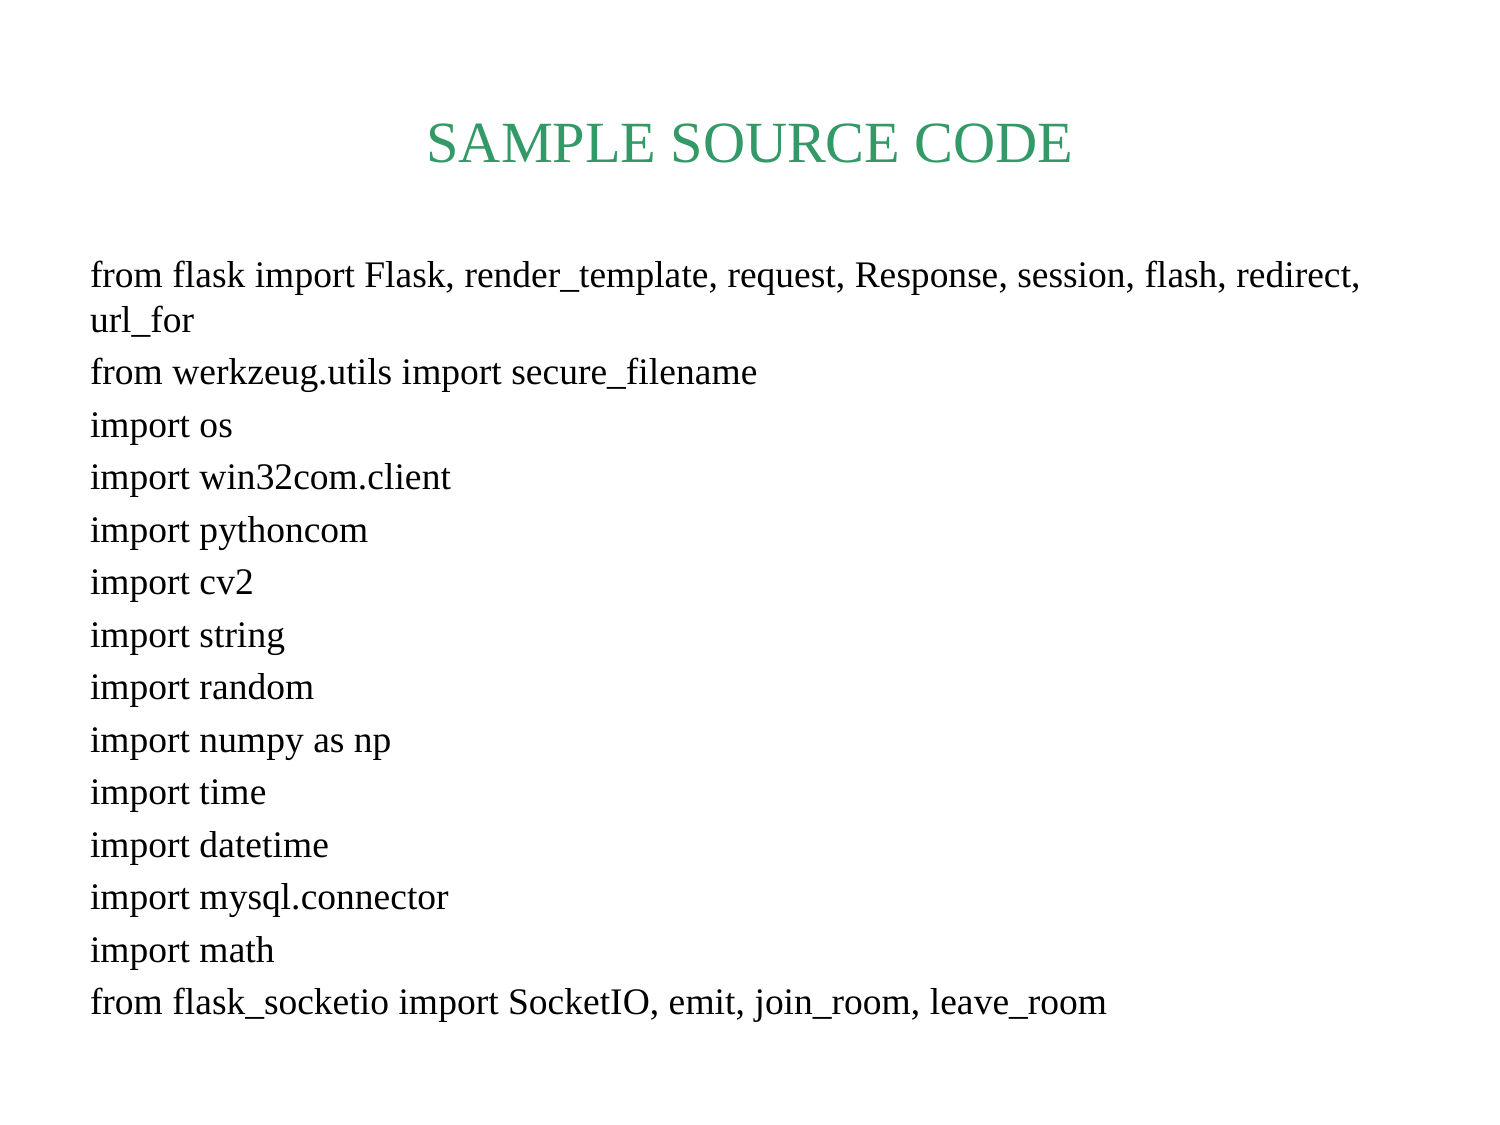

# SAMPLE SOURCE CODE

from flask import Flask, render_template, request, Response, session, flash, redirect, url_for
from werkzeug.utils import secure_filename
import os
import win32com.client
import pythoncom
import cv2
import string
import random
import numpy as np
import time
import datetime
import mysql.connector
import math
from flask_socketio import SocketIO, emit, join_room, leave_room